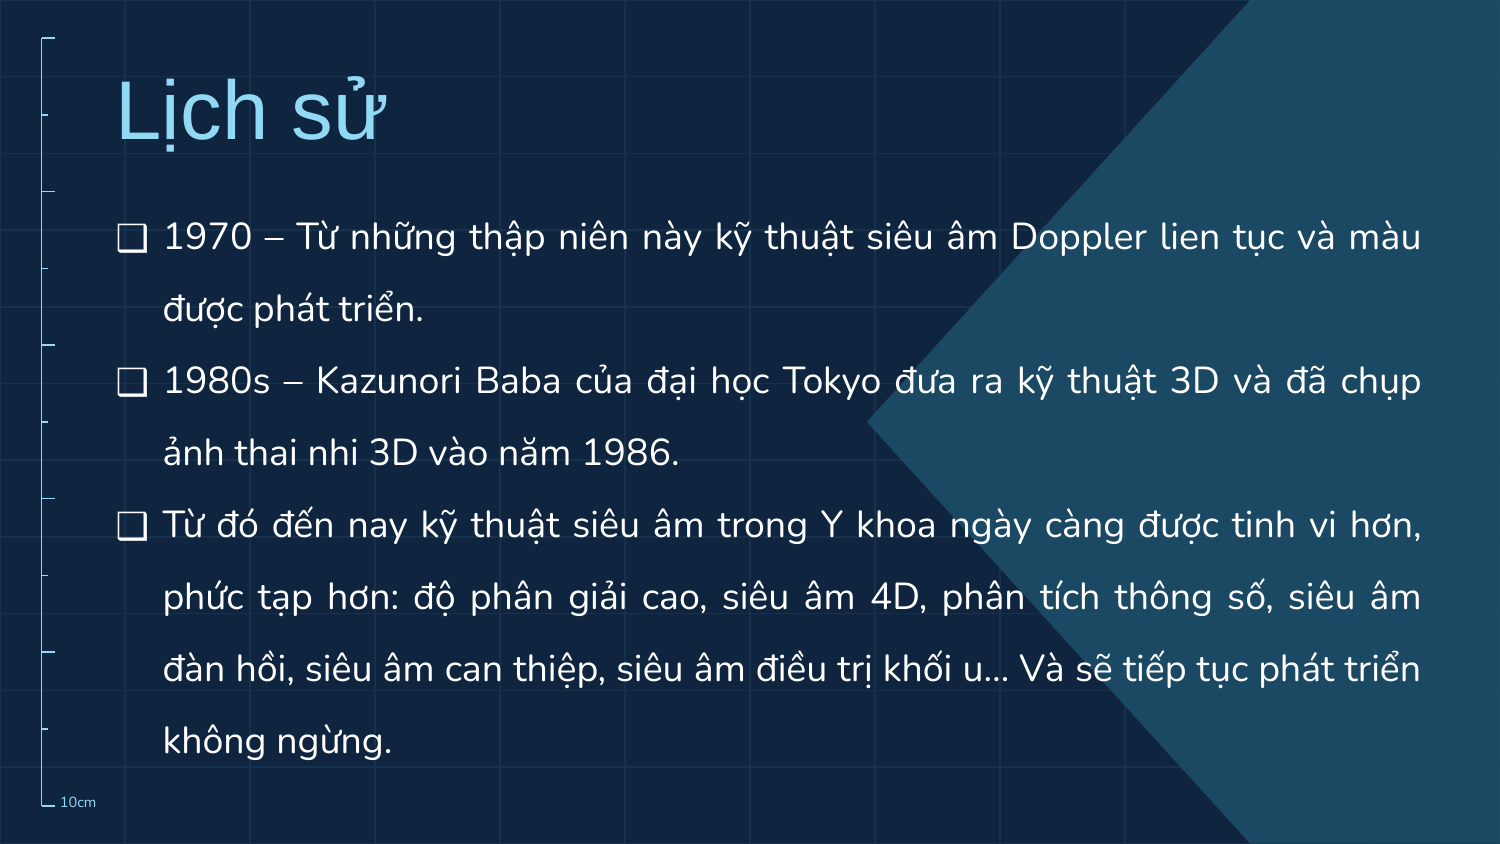

# Lịch sử
1970 – Từ những thập niên này kỹ thuật siêu âm Doppler lien tục và màu được phát triển.
1980s – Kazunori Baba của đại học Tokyo đưa ra kỹ thuật 3D và đã chụp ảnh thai nhi 3D vào năm 1986.
Từ đó đến nay kỹ thuật siêu âm trong Y khoa ngày càng được tinh vi hơn, phức tạp hơn: độ phân giải cao, siêu âm 4D, phân tích thông số, siêu âm đàn hồi, siêu âm can thiệp, siêu âm điều trị khối u… Và sẽ tiếp tục phát triển không ngừng.